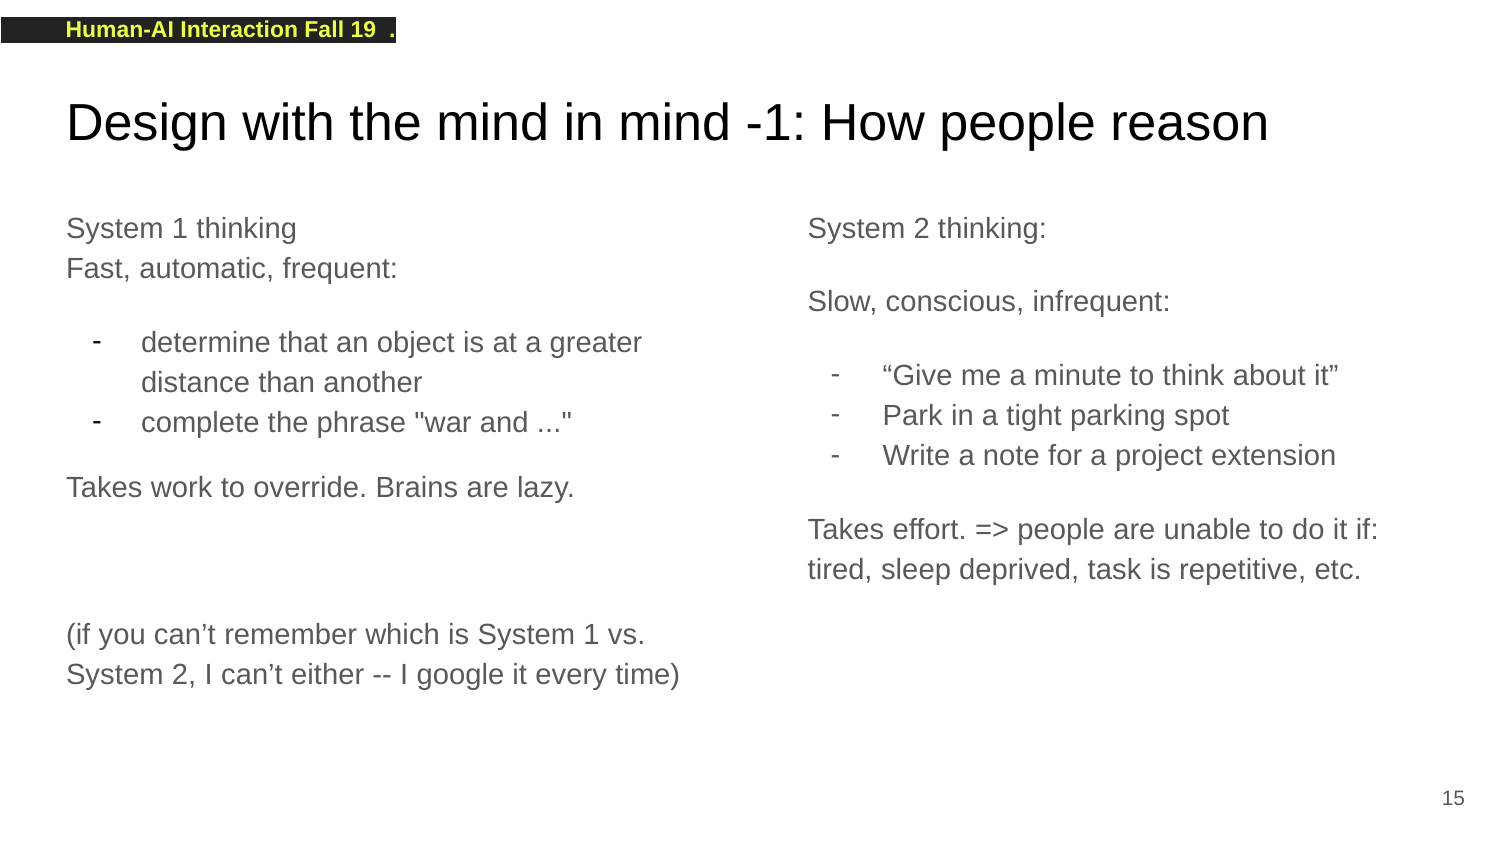

# Design with the mind in mind -1: How people reason
System 1 thinking
Fast, automatic, frequent:
determine that an object is at a greater distance than another
complete the phrase "war and ..."
Takes work to override. Brains are lazy.

(if you can’t remember which is System 1 vs. System 2, I can’t either -- I google it every time)
System 2 thinking:
Slow, conscious, infrequent:
“Give me a minute to think about it”
Park in a tight parking spot
Write a note for a project extension
Takes effort. => people are unable to do it if: tired, sleep deprived, task is repetitive, etc.
15